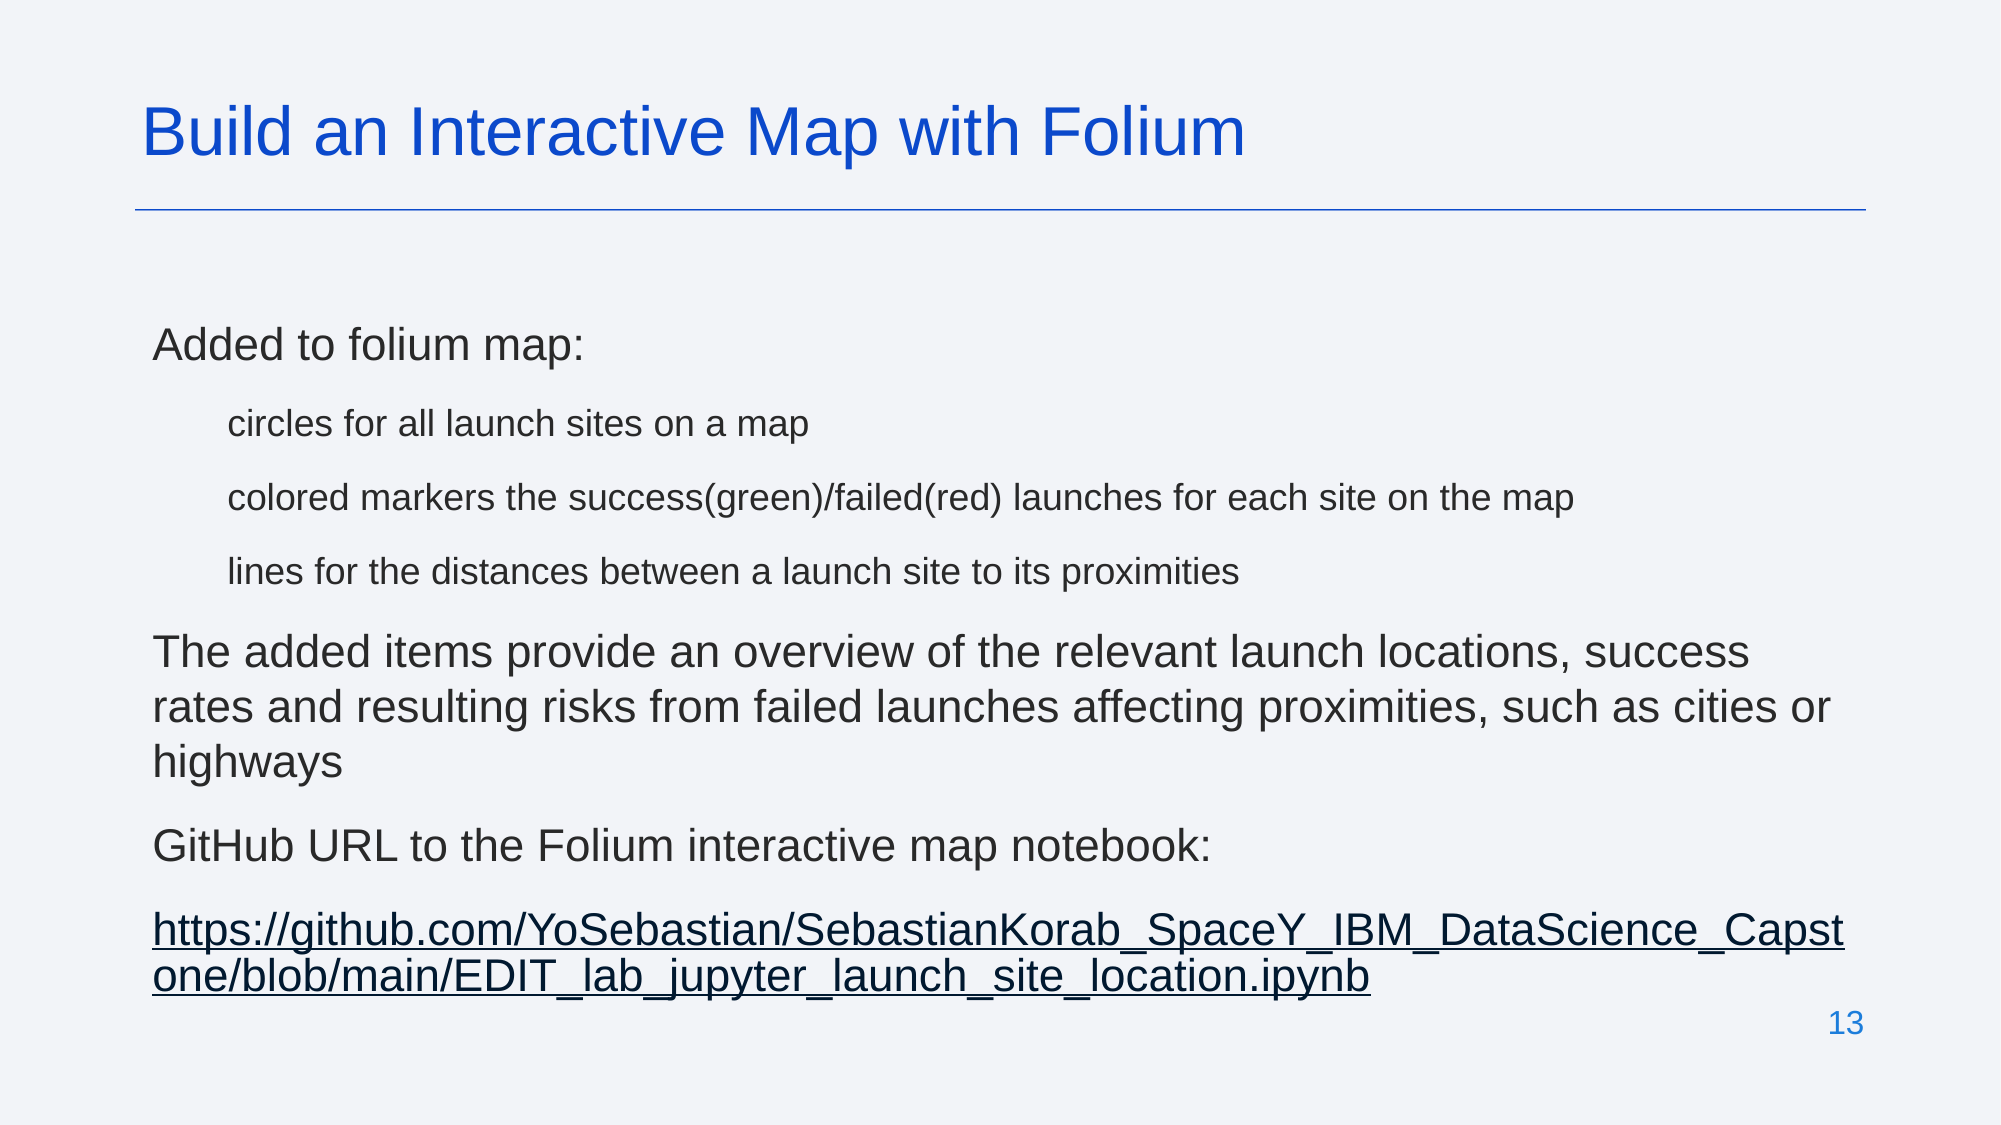

Build an Interactive Map with Folium
Added to folium map:
circles for all launch sites on a map
colored markers the success(green)/failed(red) launches for each site on the map
lines for the distances between a launch site to its proximities
The added items provide an overview of the relevant launch locations, success rates and resulting risks from failed launches affecting proximities, such as cities or highways
GitHub URL to the Folium interactive map notebook:
https://github.com/YoSebastian/SebastianKorab_SpaceY_IBM_DataScience_Capstone/blob/main/EDIT_lab_jupyter_launch_site_location.ipynb

13